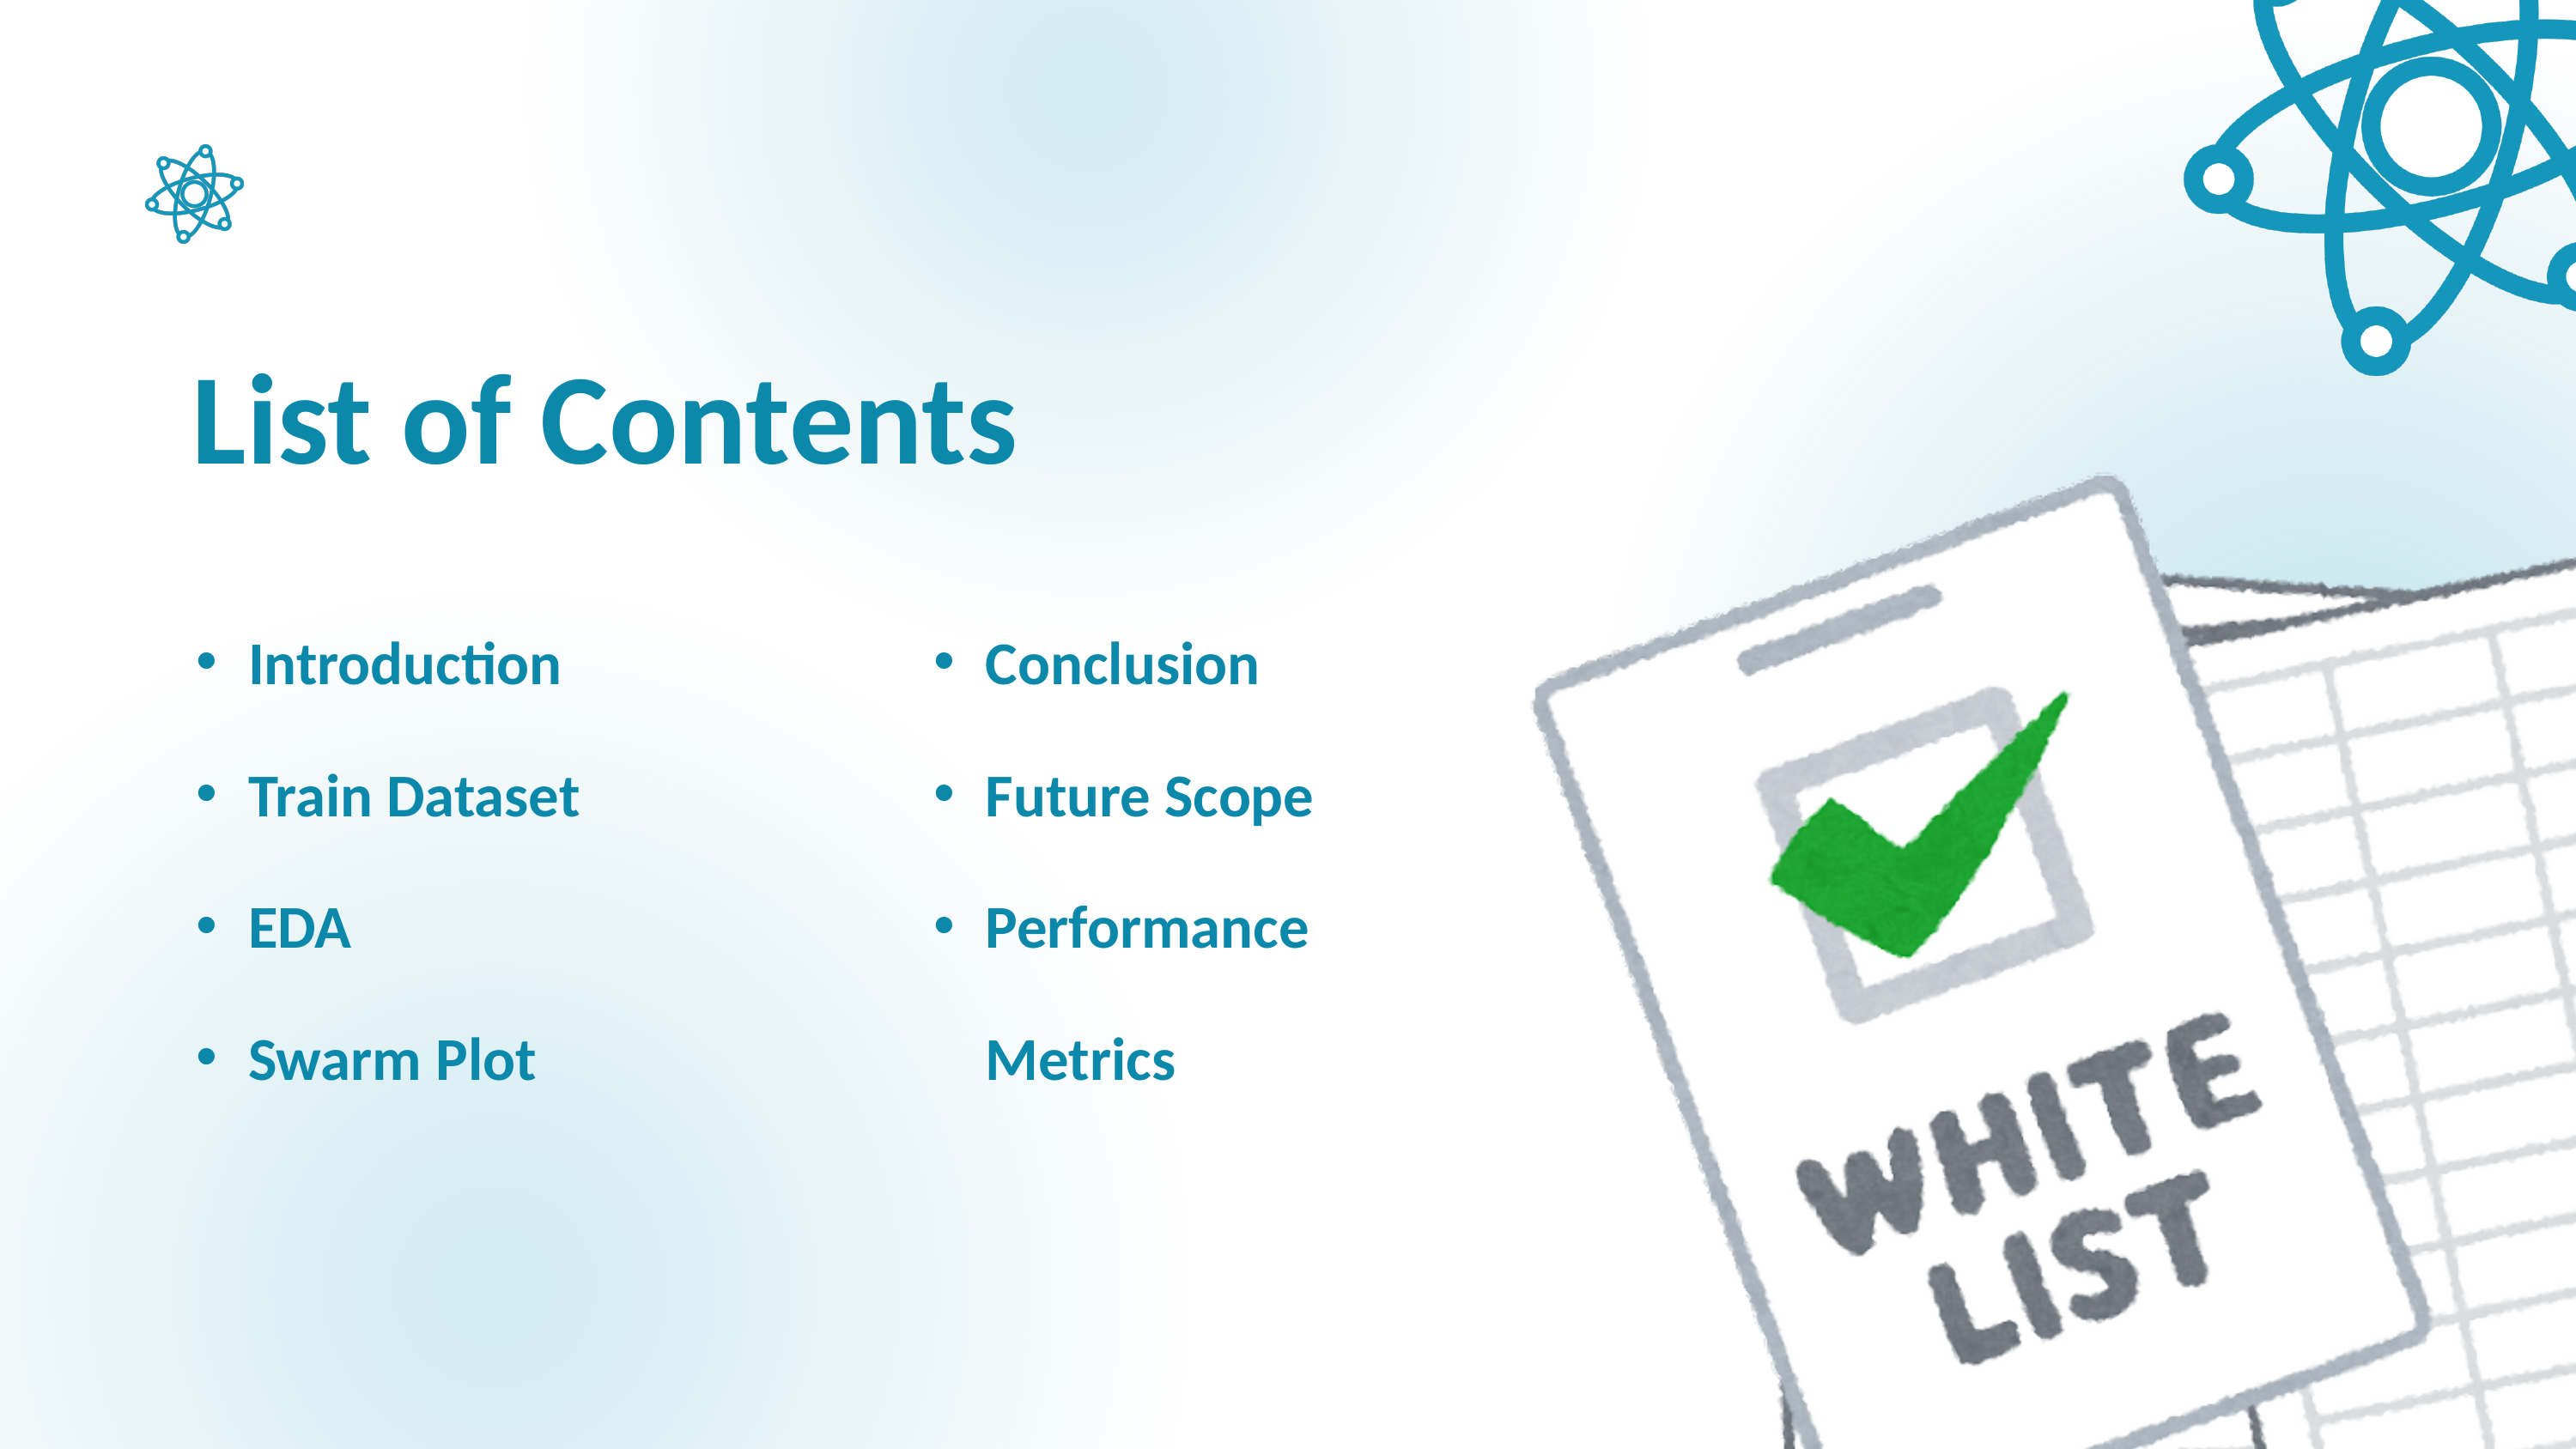

List of Contents

Introduction
Train Dataset
EDA
Swarm Plot
Conclusion
Future Scope
Performance Metrics